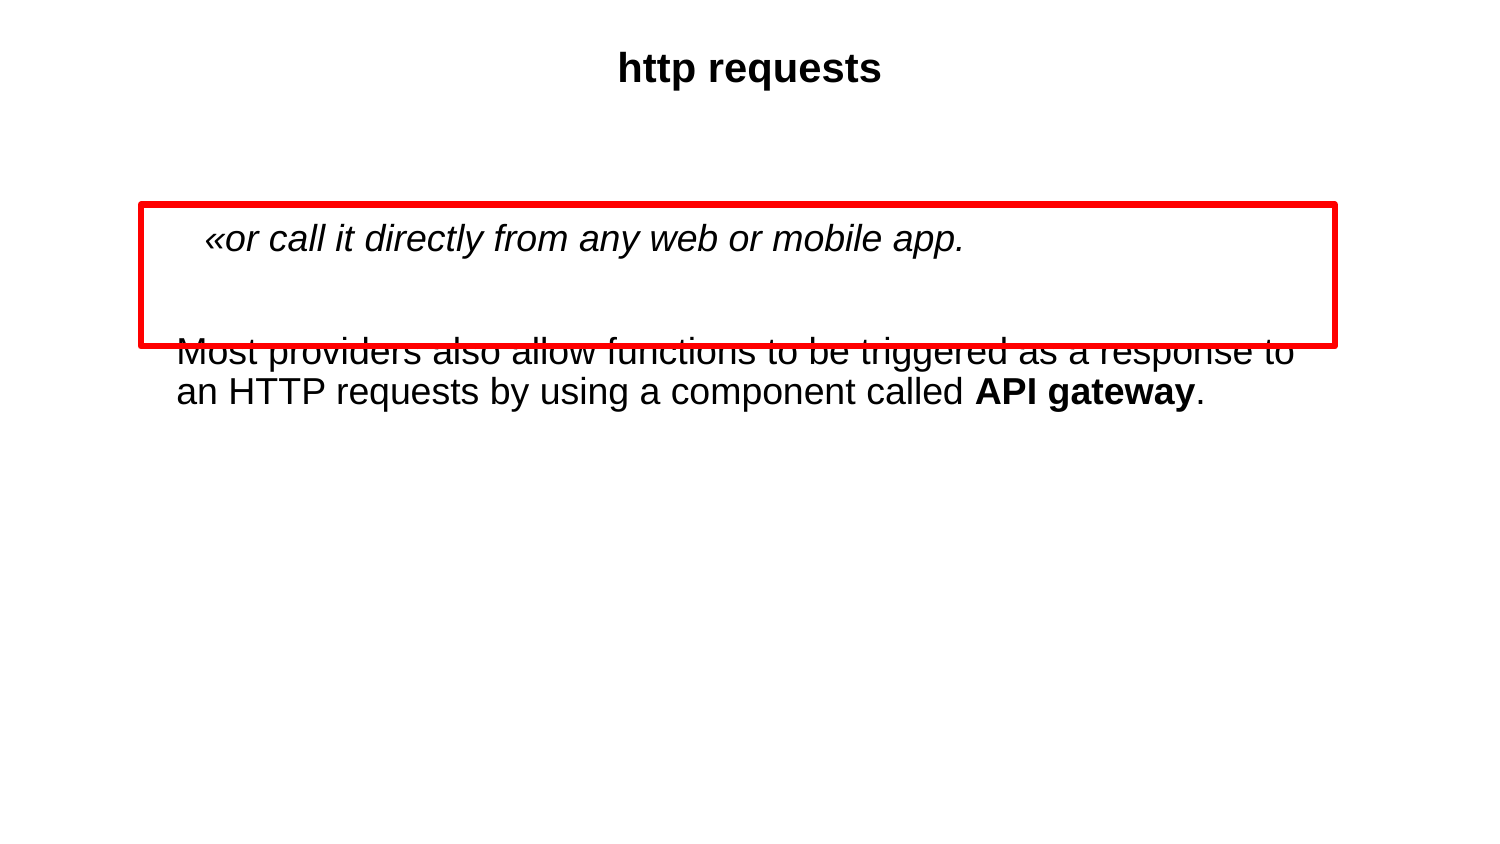

# http requests

«or call it directly from any web or mobile app.

Most providers also allow functions to be triggered as a response to an HTTP requests by using a component called API gateway.
29